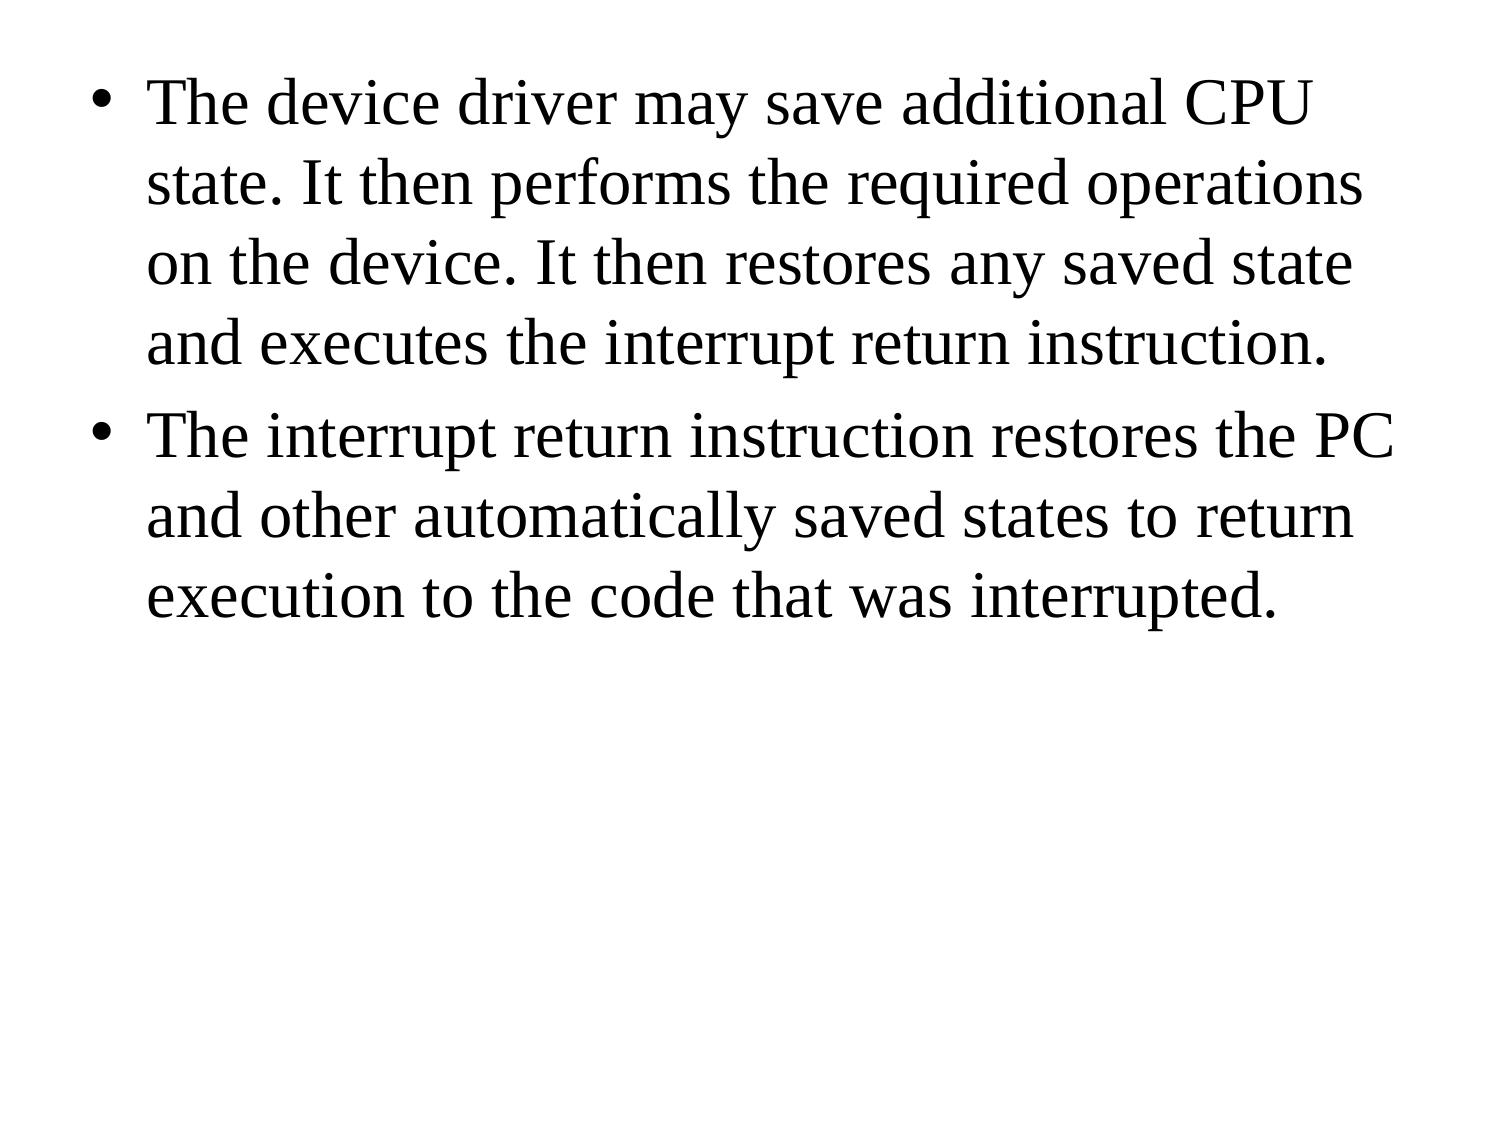

The device driver may save additional CPU state. It then performs the required operations on the device. It then restores any saved state and executes the interrupt return instruction.
The interrupt return instruction restores the PC and other automatically saved states to return execution to the code that was interrupted.